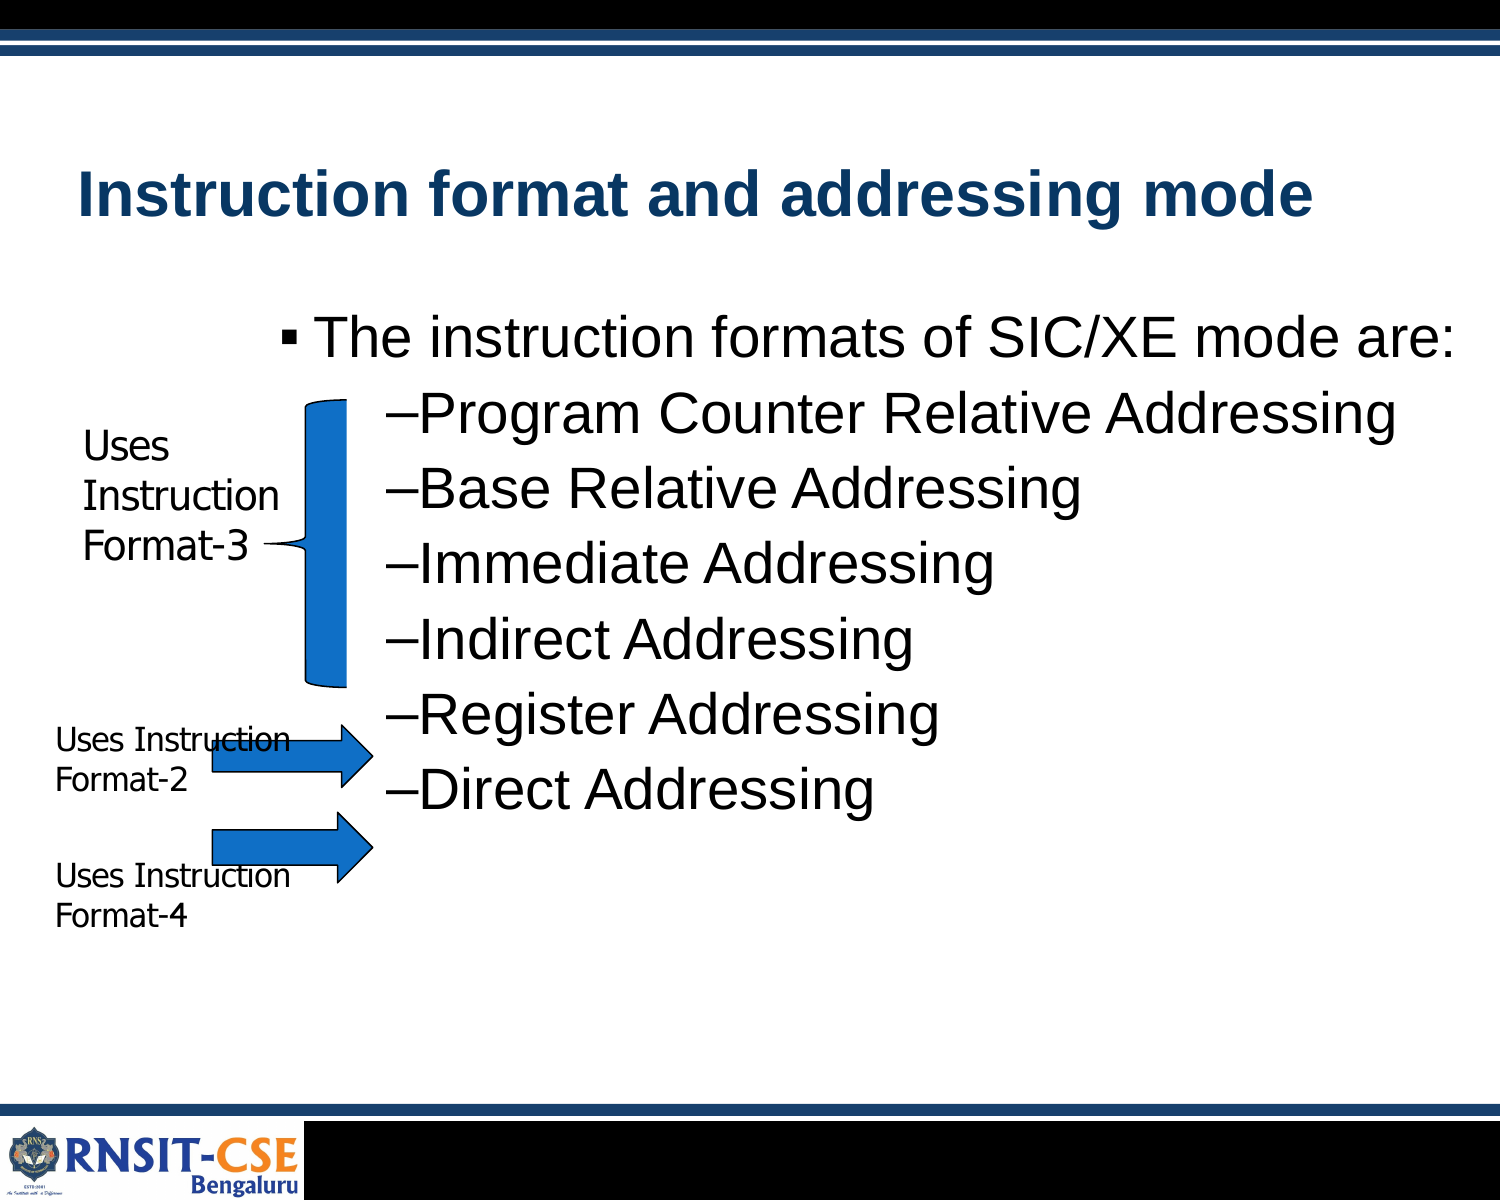

# Instruction format and addressing mode
The instruction formats of SIC/XE mode are:
Program Counter Relative Addressing
Base Relative Addressing
Immediate Addressing
Indirect Addressing
Register Addressing
Direct Addressing

Uses Instruction Format-3
Uses Instruction Format-2

Uses Instruction Format-4